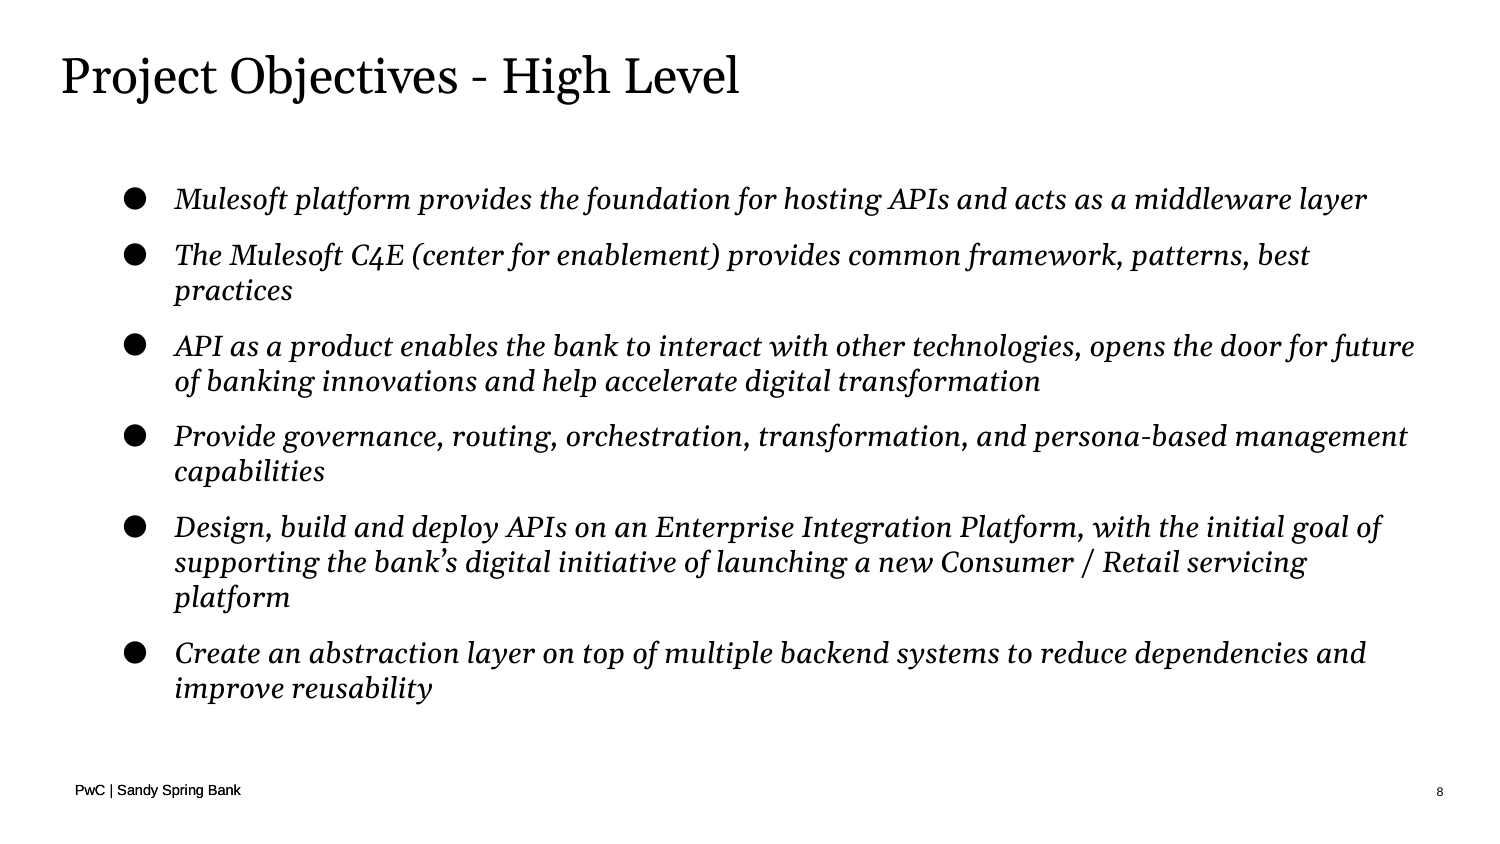

# Project Objectives - High Level
Mulesoft platform provides the foundation for hosting APIs and acts as a middleware layer
The Mulesoft C4E (center for enablement) provides common framework, patterns, best practices
API as a product enables the bank to interact with other technologies, opens the door for future of banking innovations and help accelerate digital transformation
Provide governance, routing, orchestration, transformation, and persona-based management capabilities
Design, build and deploy APIs on an Enterprise Integration Platform, with the initial goal of supporting the bank’s digital initiative of launching a new Consumer / Retail servicing platform
Create an abstraction layer on top of multiple backend systems to reduce dependencies and improve reusability
PwC | Sandy Spring Bank
8